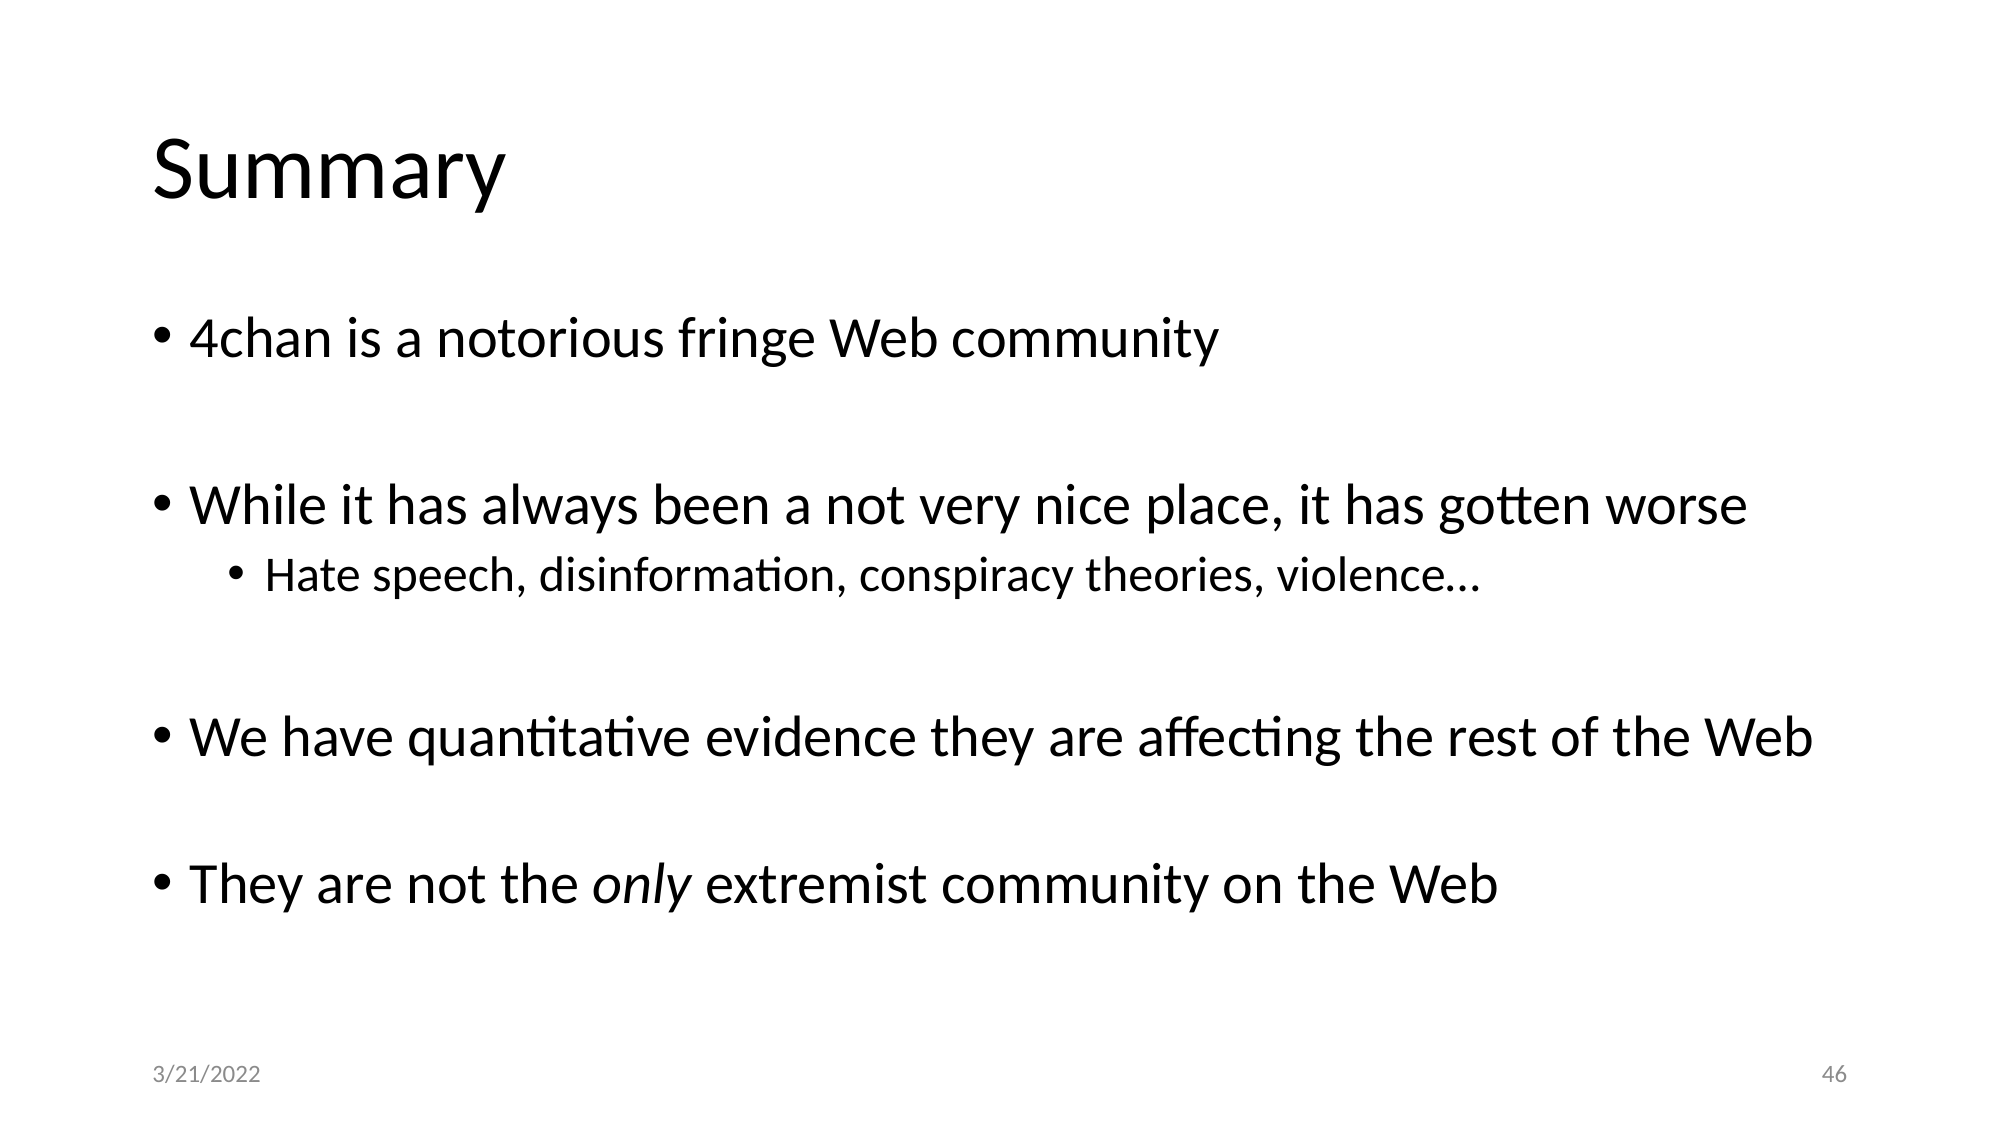

# Summary
4chan is a notorious fringe Web community

While it has always been a not very nice place, it has gotten worse
Hate speech, disinformation, conspiracy theories, violence…

We have quantitative evidence they are affecting the rest of the Web
They are not the only extremist community on the Web
3/21/2022
46